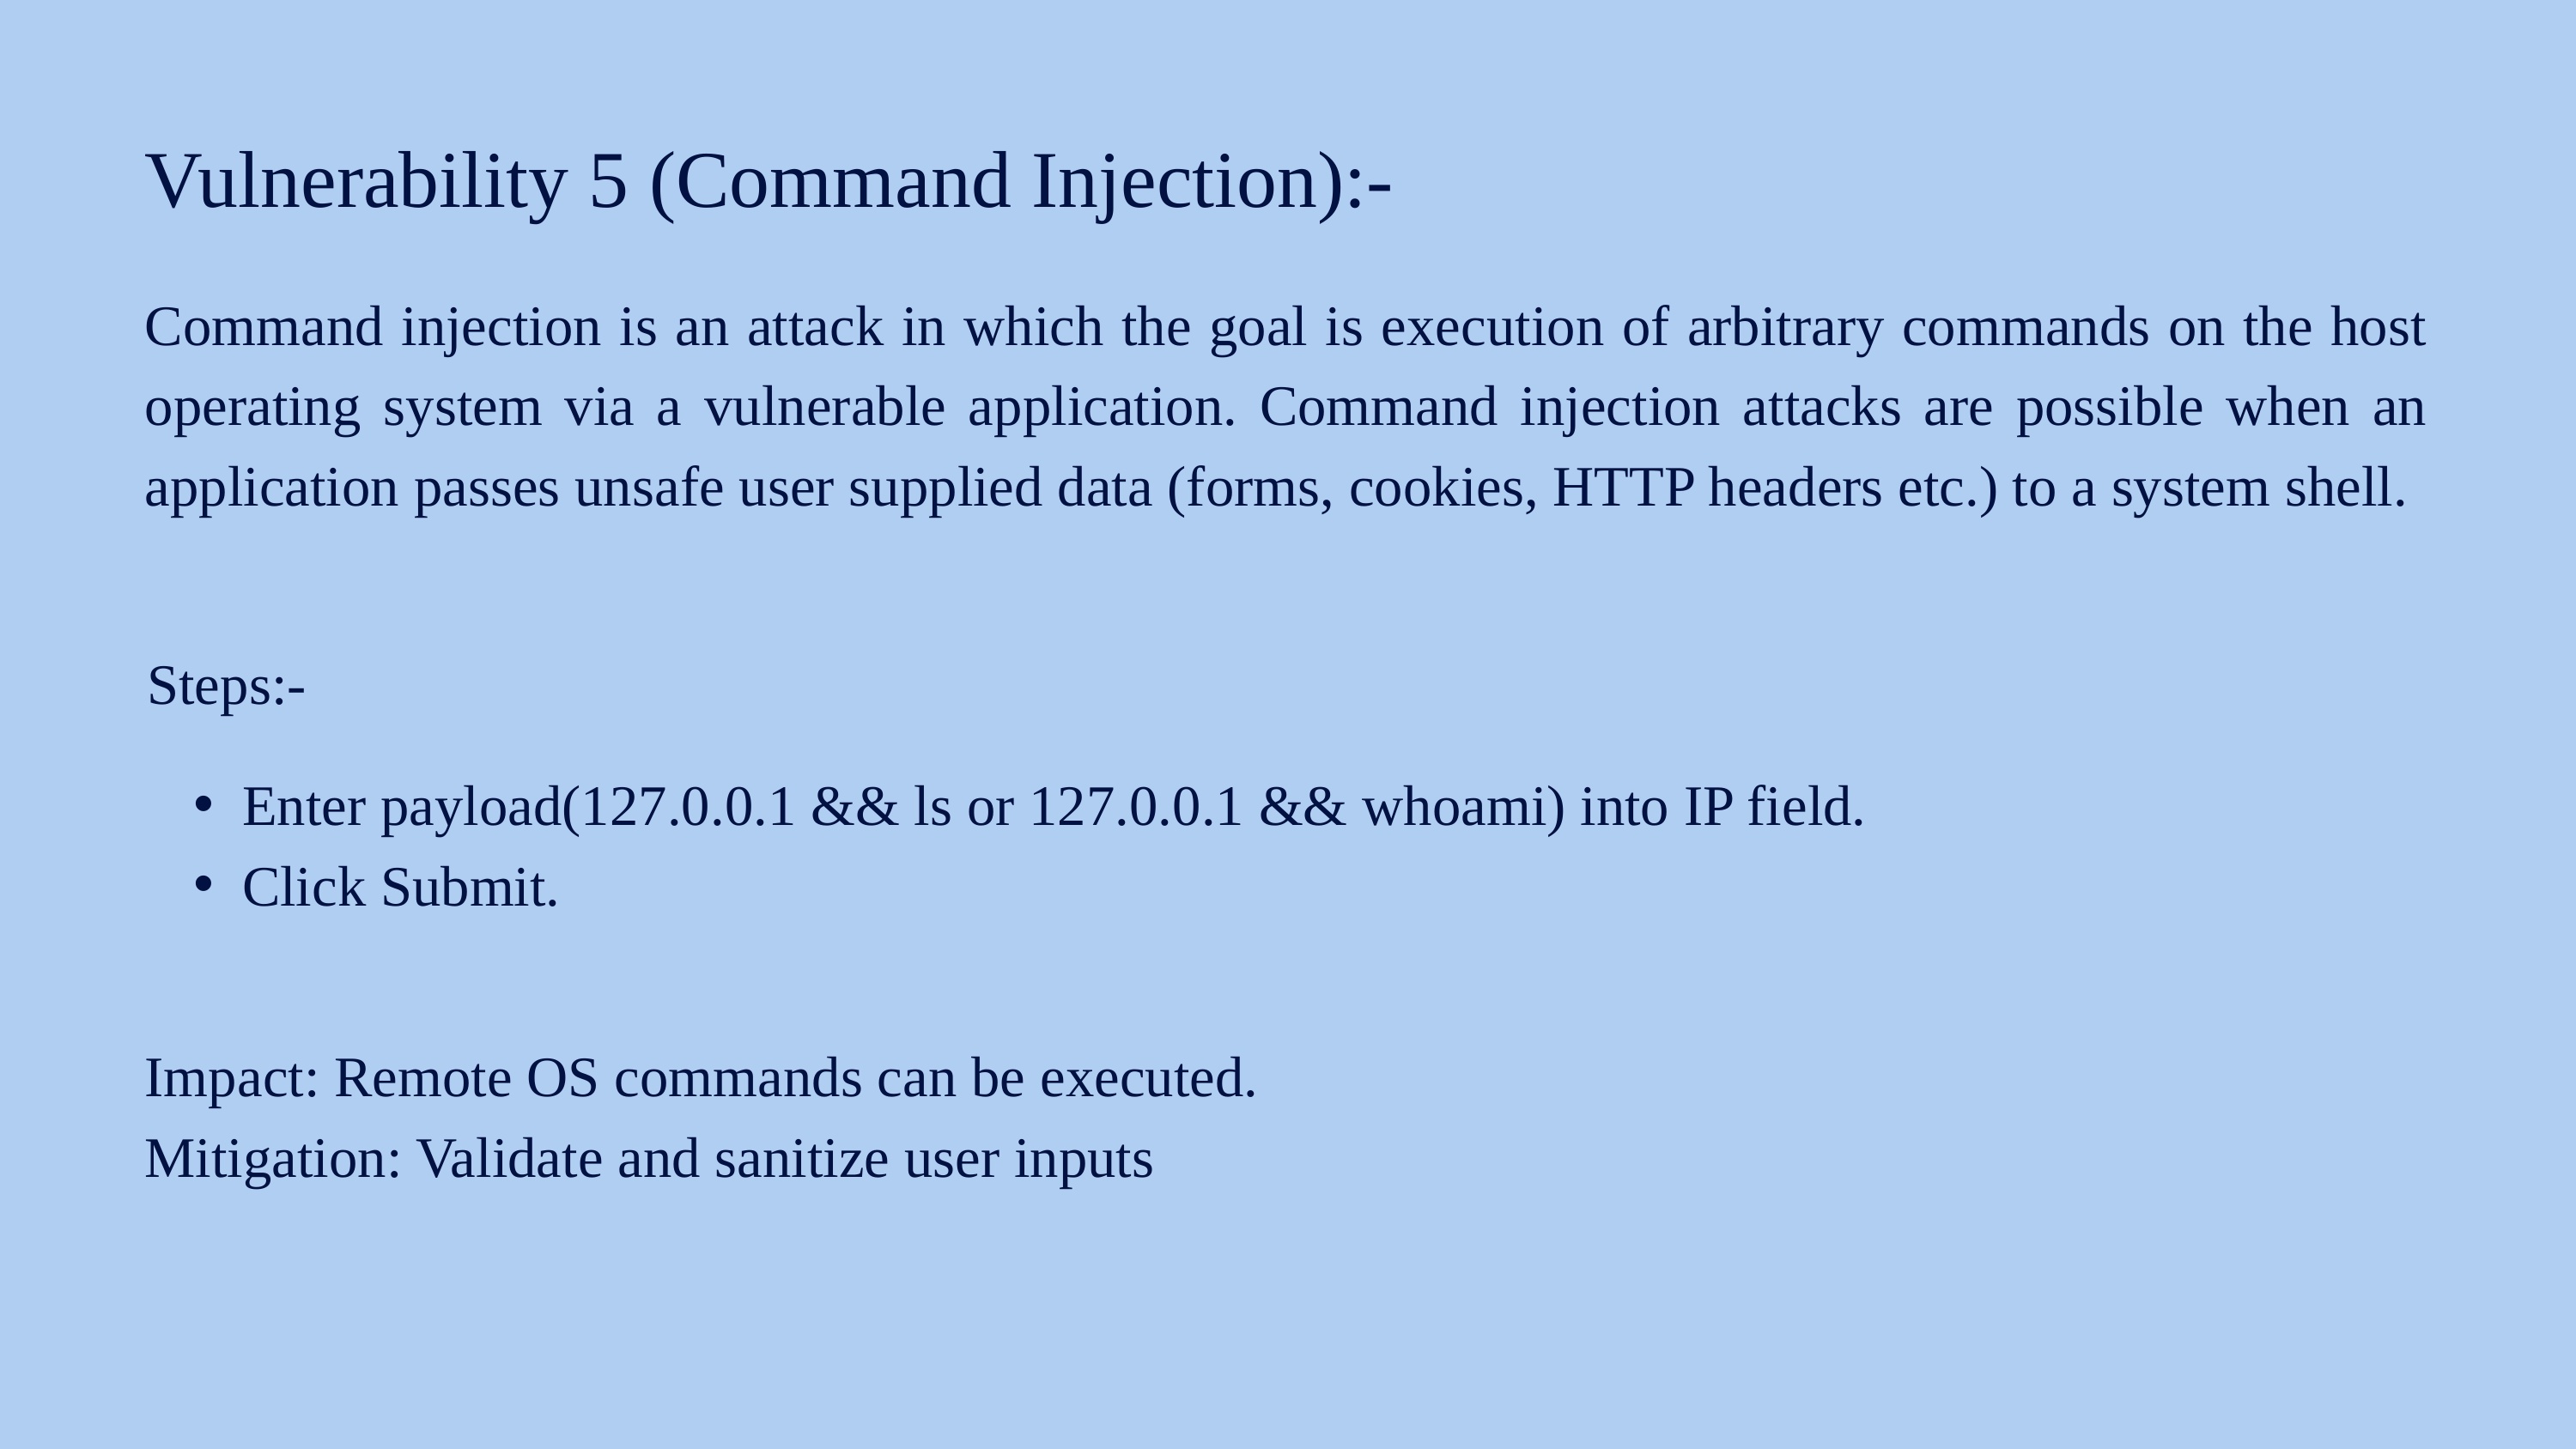

Vulnerability 5 (Command Injection):-
Command injection is an attack in which the goal is execution of arbitrary commands on the host operating system via a vulnerable application. Command injection attacks are possible when an application passes unsafe user supplied data (forms, cookies, HTTP headers etc.) to a system shell.
Steps:-
Enter payload(127.0.0.1 && ls or 127.0.0.1 && whoami) into IP field.
Click Submit.
Impact: Remote OS commands can be executed.
Mitigation: Validate and sanitize user inputs